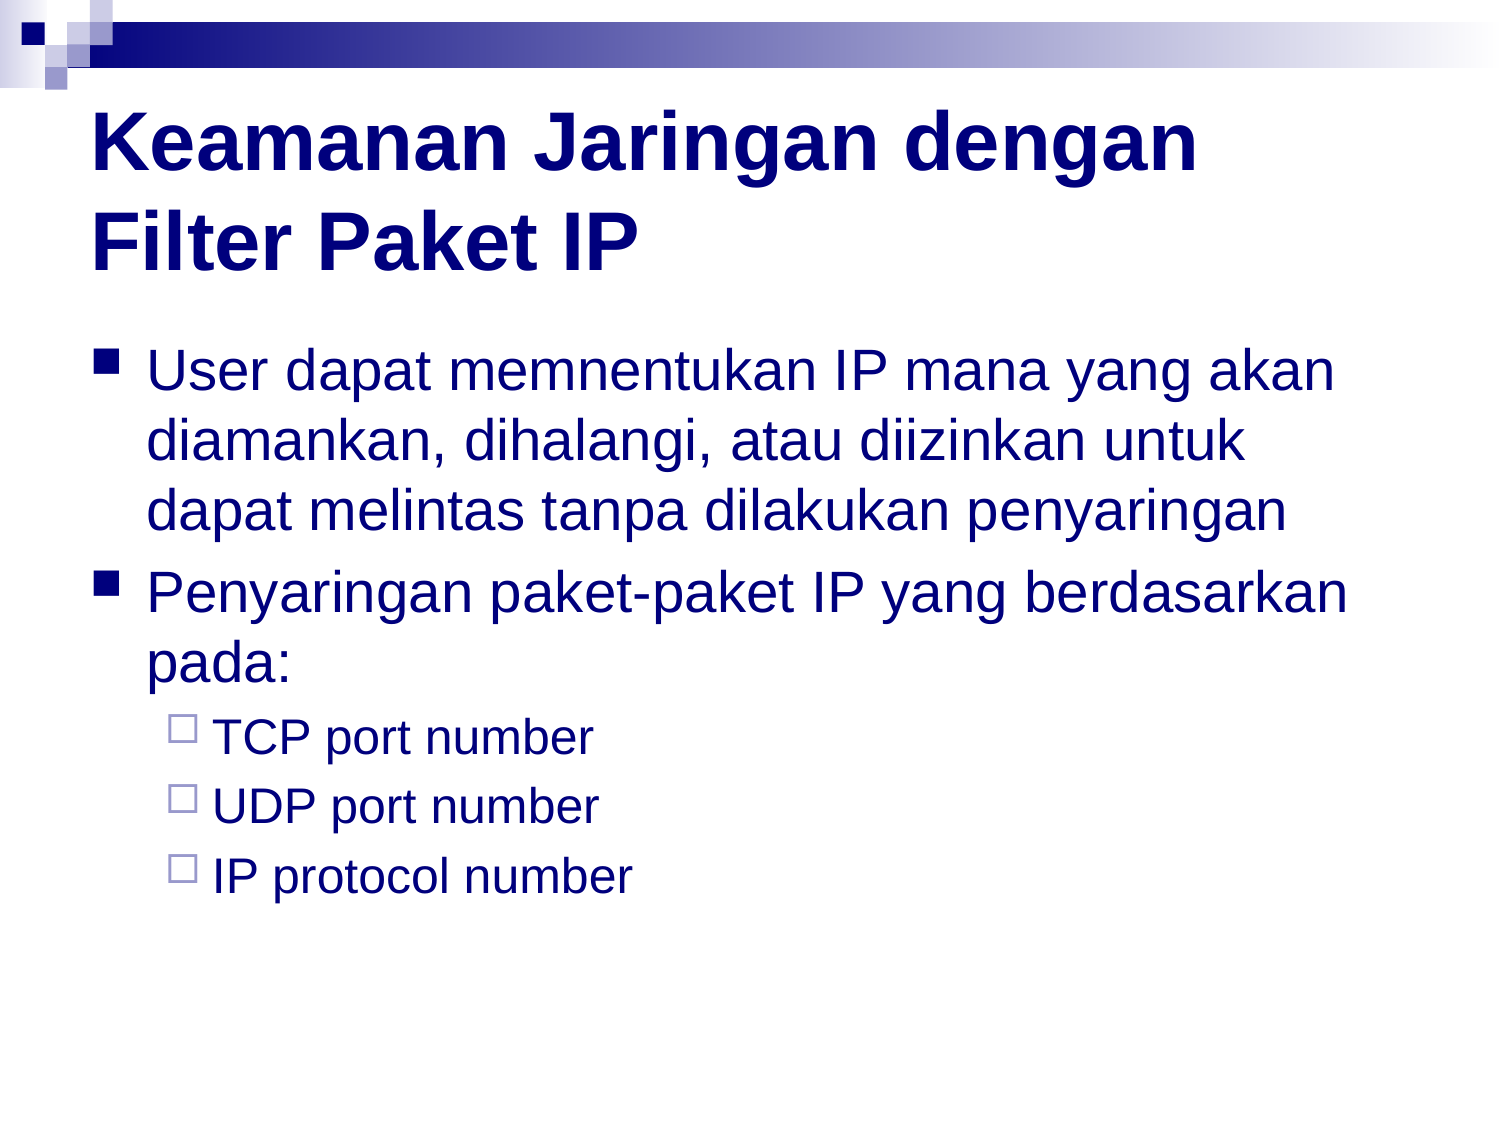

# Keamanan Jaringan dengan Filter Paket IP
User dapat memnentukan IP mana yang akan diamankan, dihalangi, atau diizinkan untuk dapat melintas tanpa dilakukan penyaringan
Penyaringan paket-paket IP yang berdasarkan pada:
TCP port number
UDP port number
IP protocol number